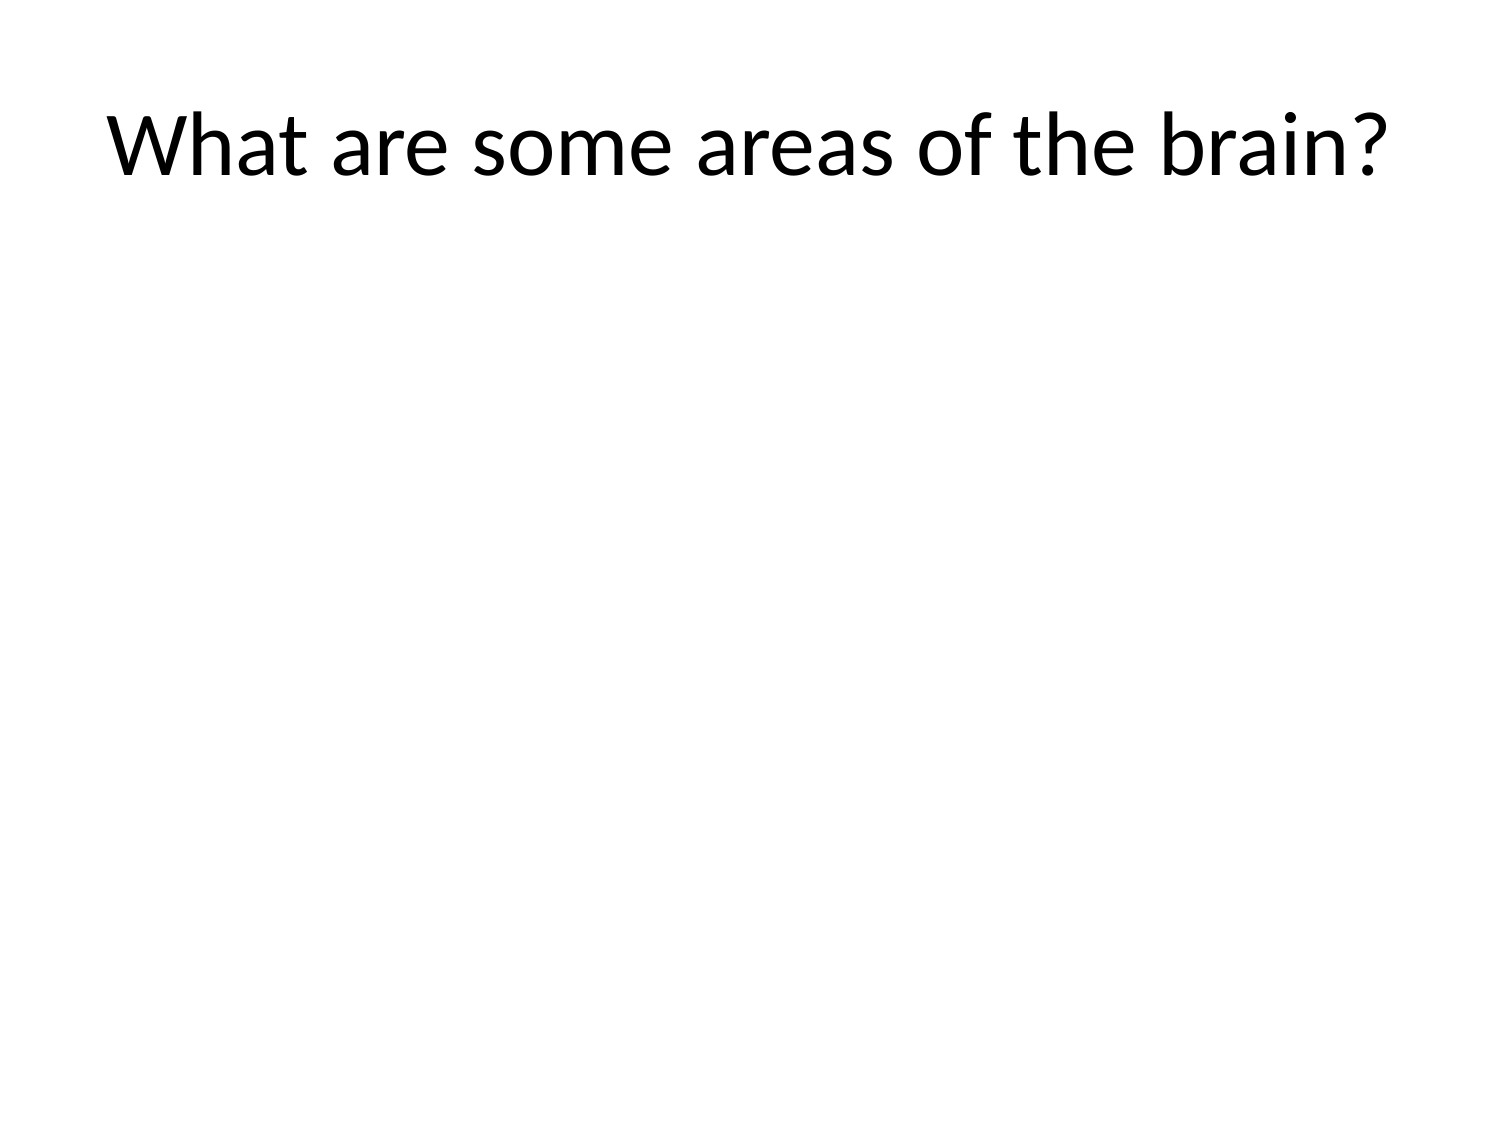

# What are some areas of the brain?